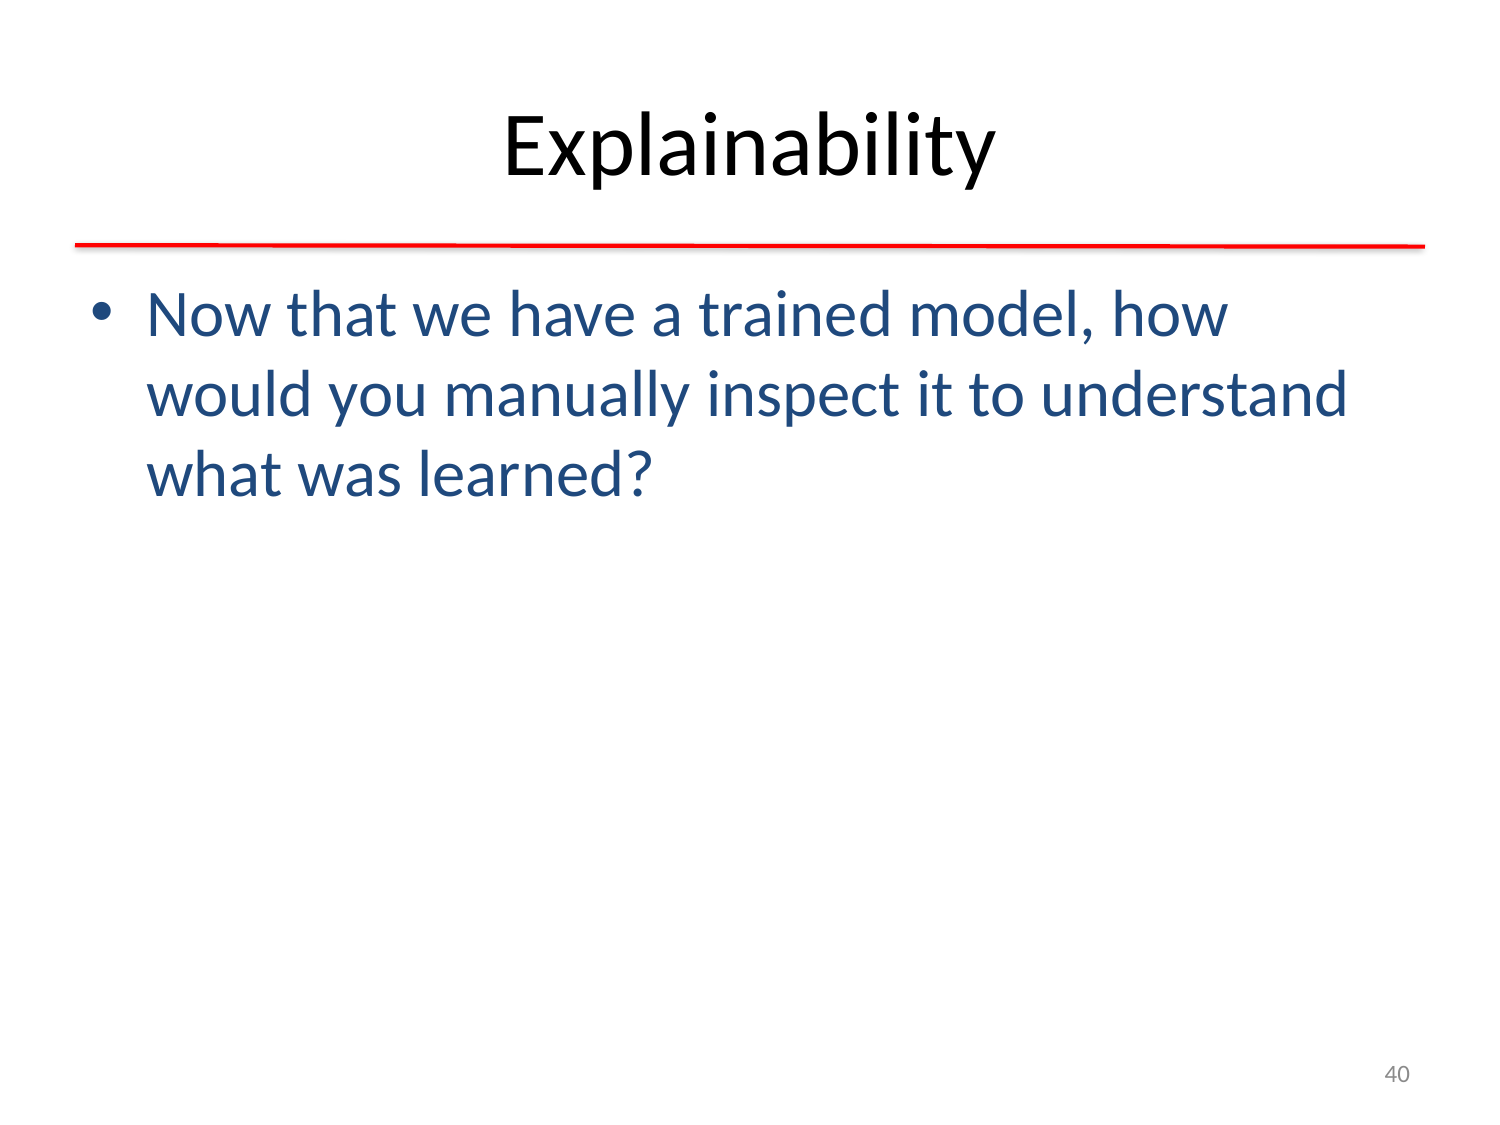

# Explainability
Now that we have a trained model, how would you manually inspect it to understand what was learned?
40